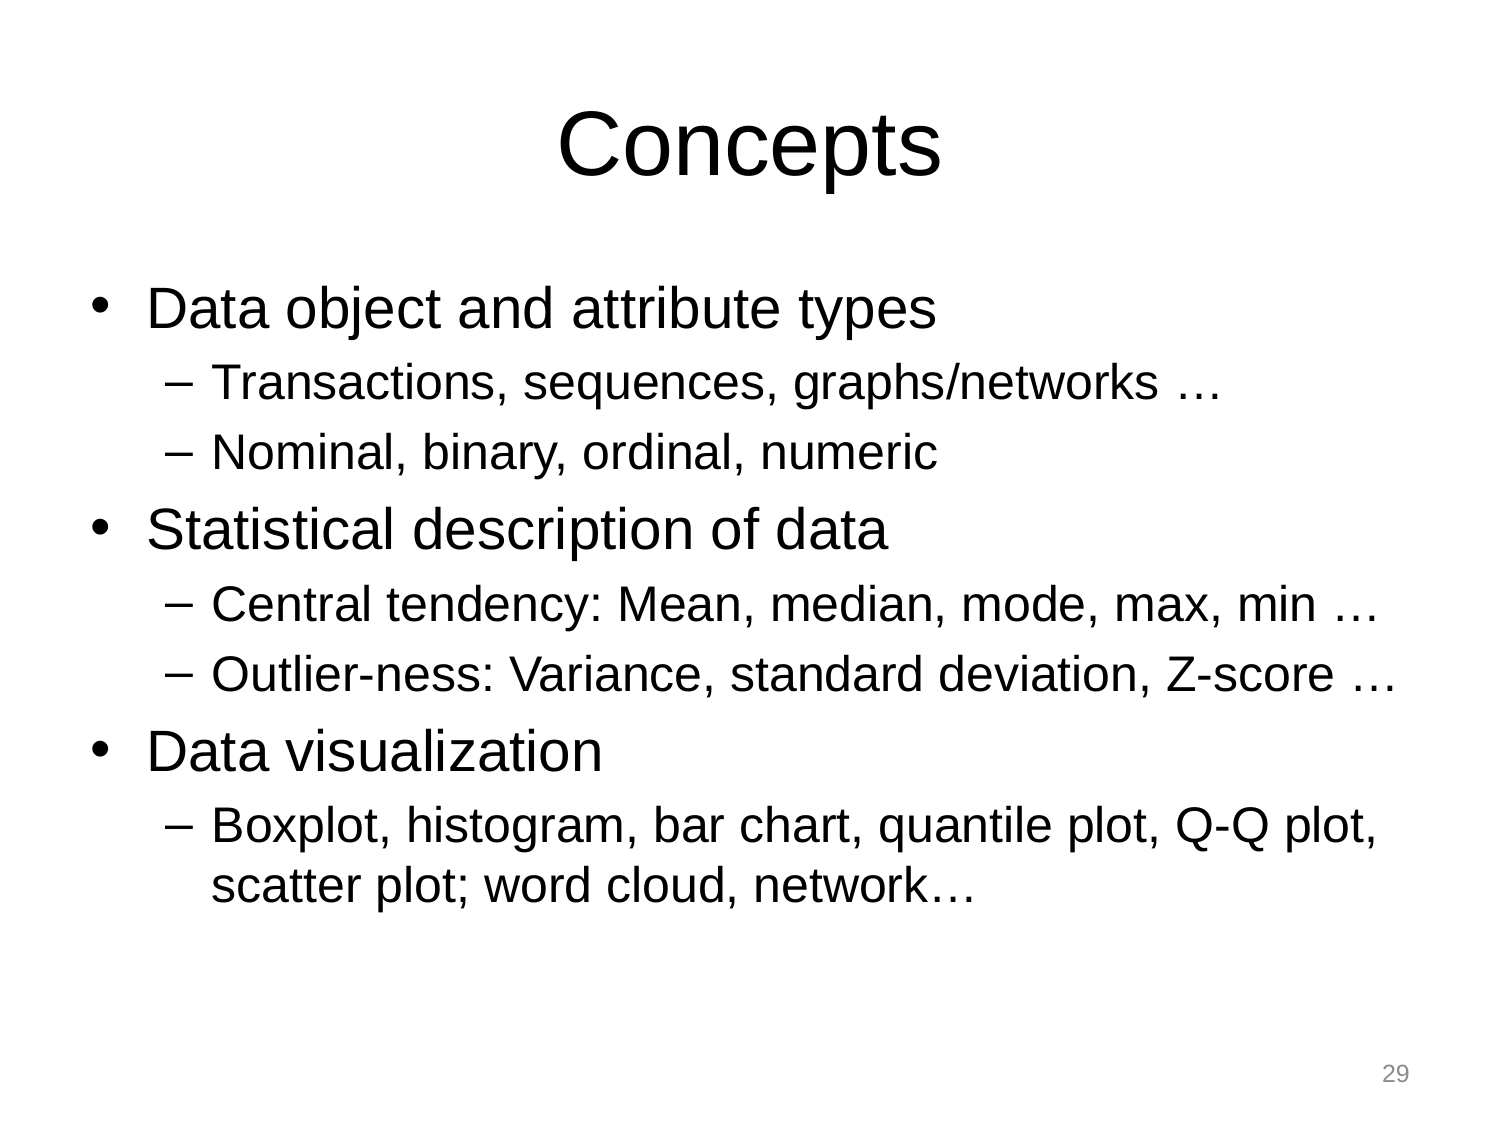

# Concepts
Data object and attribute types
Transactions, sequences, graphs/networks …
Nominal, binary, ordinal, numeric
Statistical description of data
Central tendency: Mean, median, mode, max, min …
Outlier-ness: Variance, standard deviation, Z-score …
Data visualization
Boxplot, histogram, bar chart, quantile plot, Q-Q plot, scatter plot; word cloud, network…
29